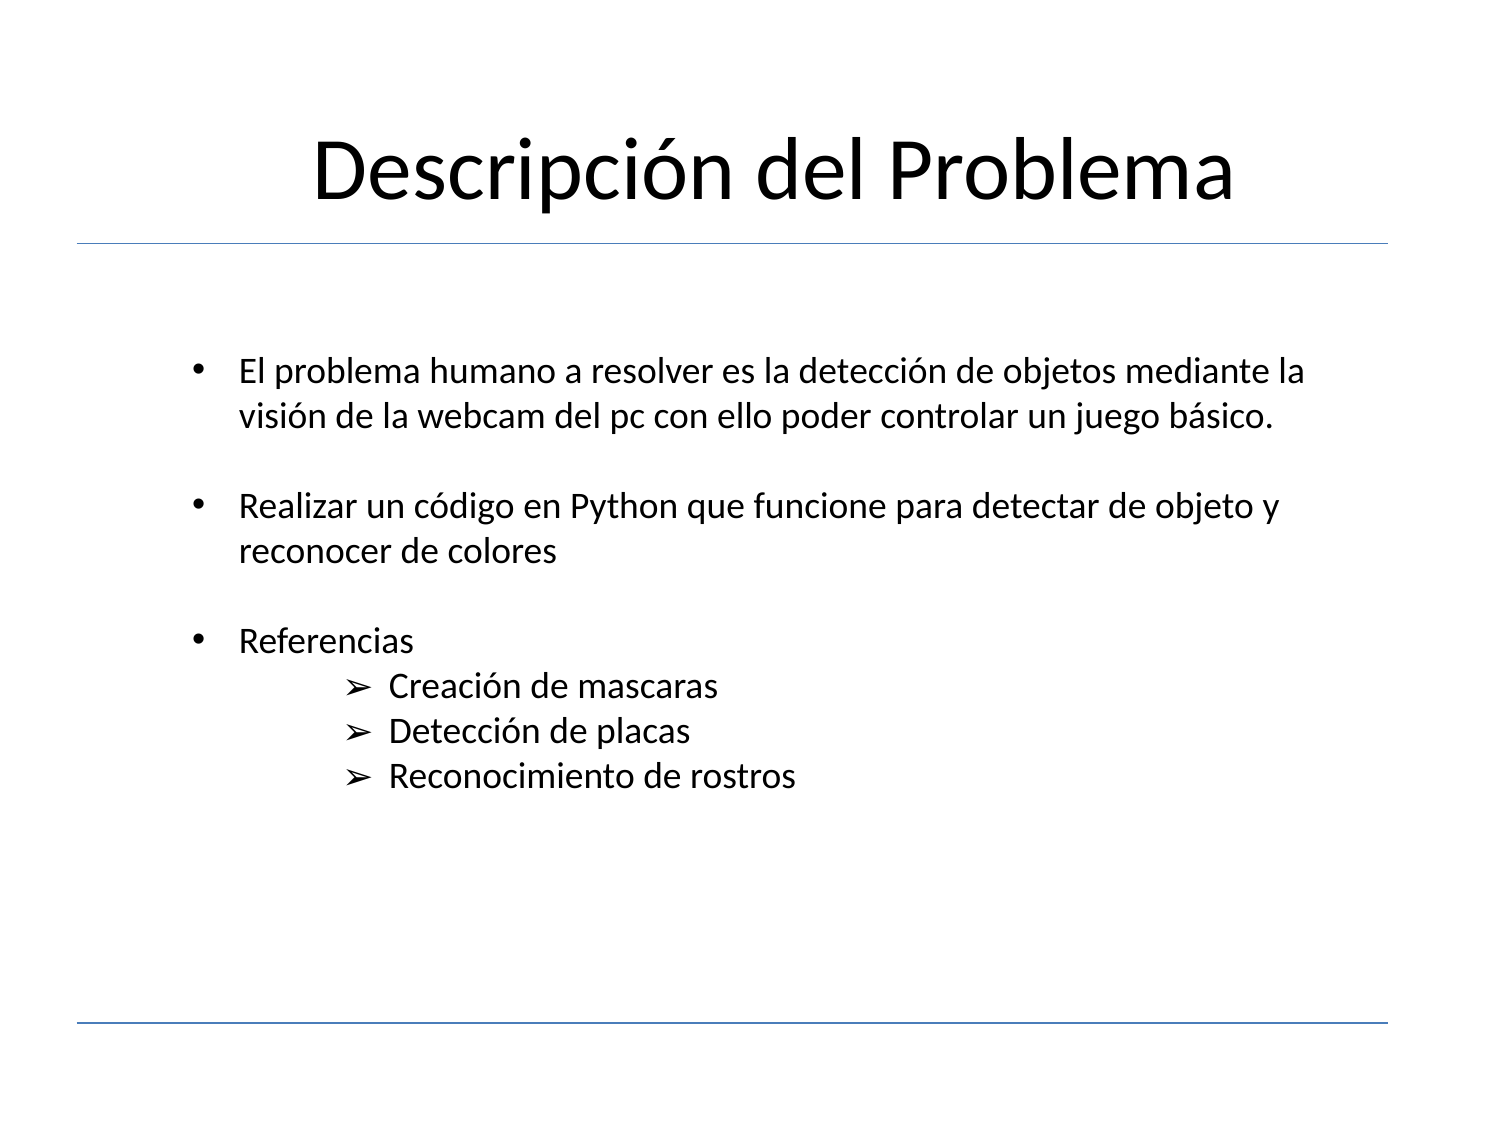

Descripción del Problema
El problema humano a resolver es la detección de objetos mediante la visión de la webcam del pc con ello poder controlar un juego básico.

Realizar un código en Python que funcione para detectar de objeto y reconocer de colores

Referencias
Creación de mascaras
Detección de placas
Reconocimiento de rostros